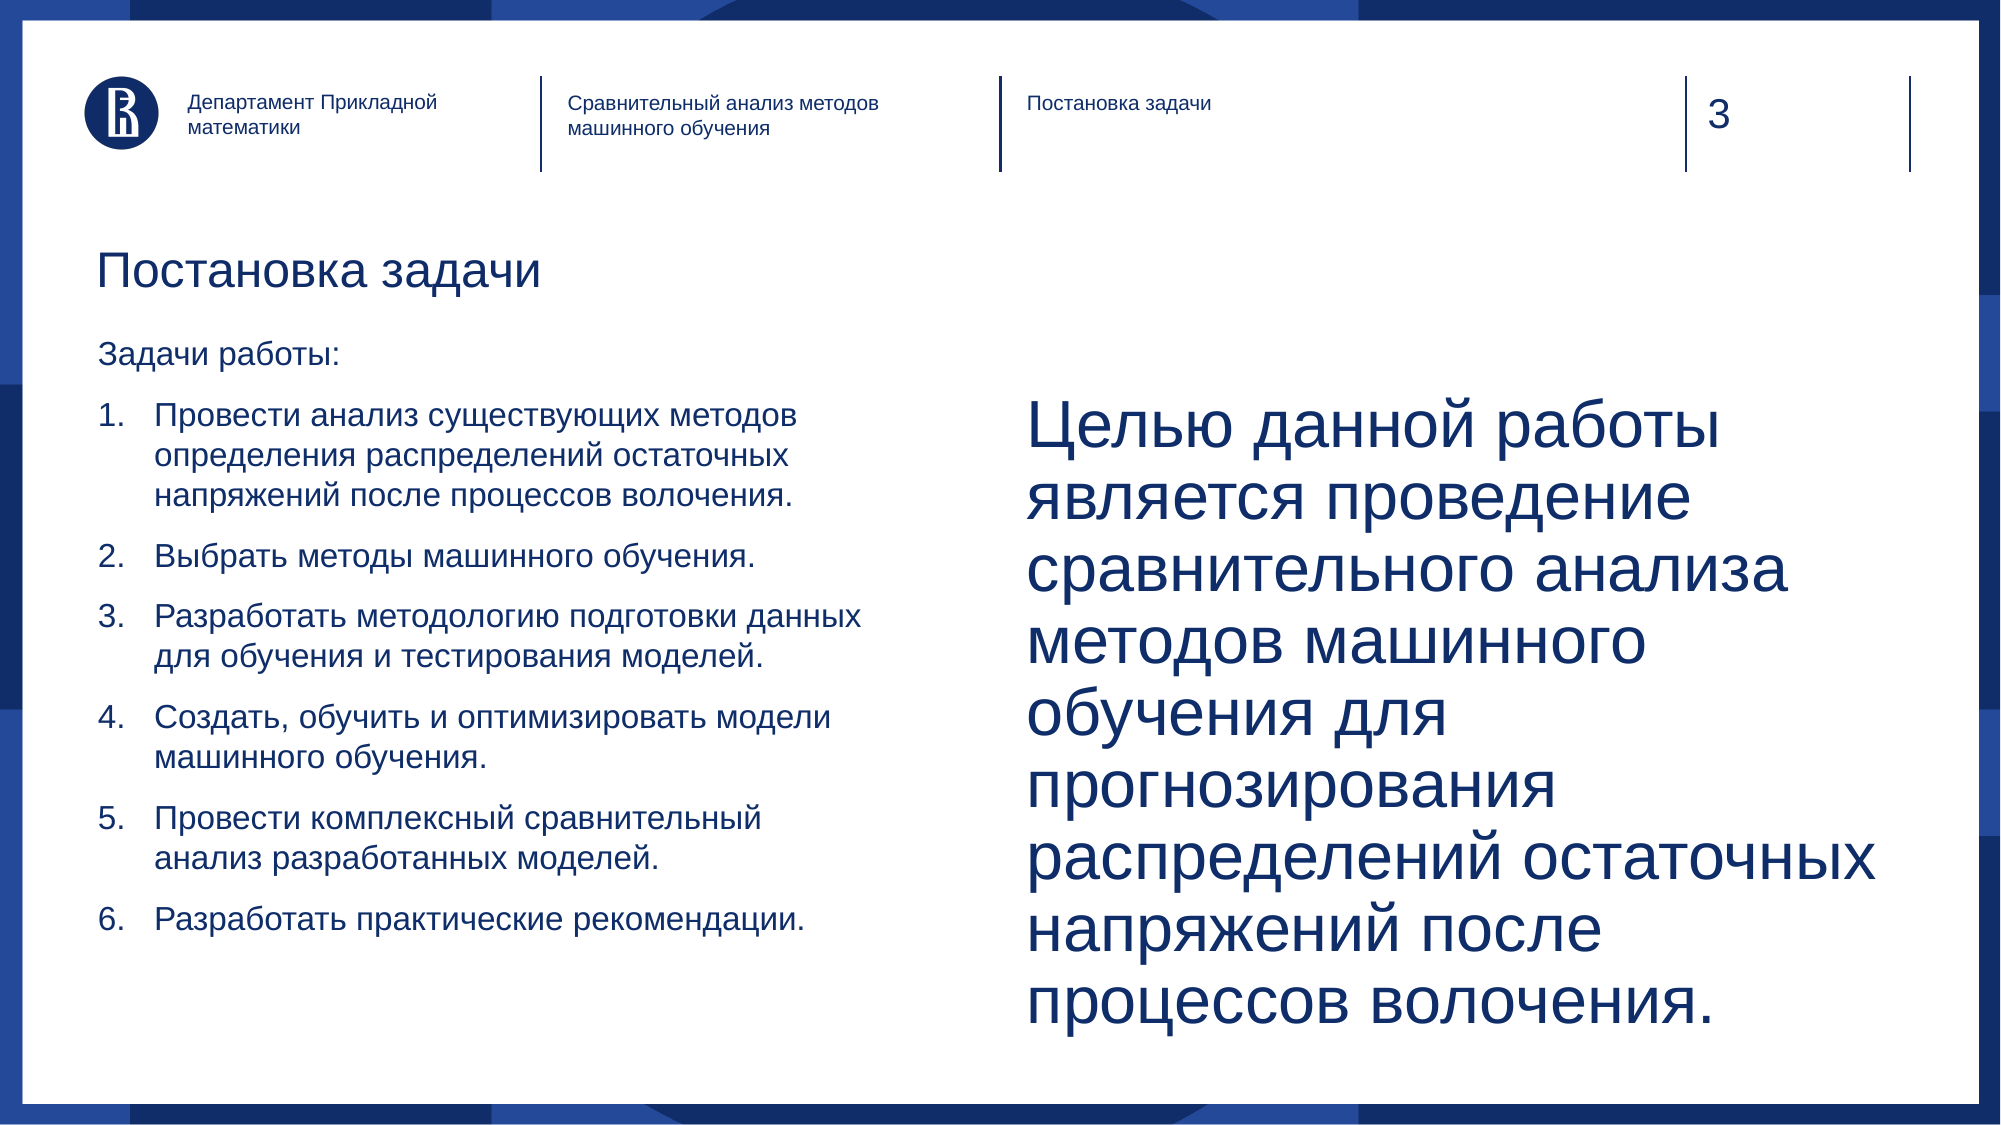

Департамент Прикладной математики
Сравнительный анализ методов машинного обучения
Постановка задачи
# Постановка задачи
Задачи работы:
Провести анализ существующих методов определения распределений остаточных напряжений после процессов волочения.
Выбрать методы машинного обучения.
Разработать методологию подготовки данных для обучения и тестирования моделей.
Создать, обучить и оптимизировать модели машинного обучения.
Провести комплексный сравнительный анализ разработанных моделей.
Разработать практические рекомендации.
Целью данной работы является проведение сравнительного анализа методов машинного обучения для прогнозирования распределений остаточных напряжений после процессов волочения.